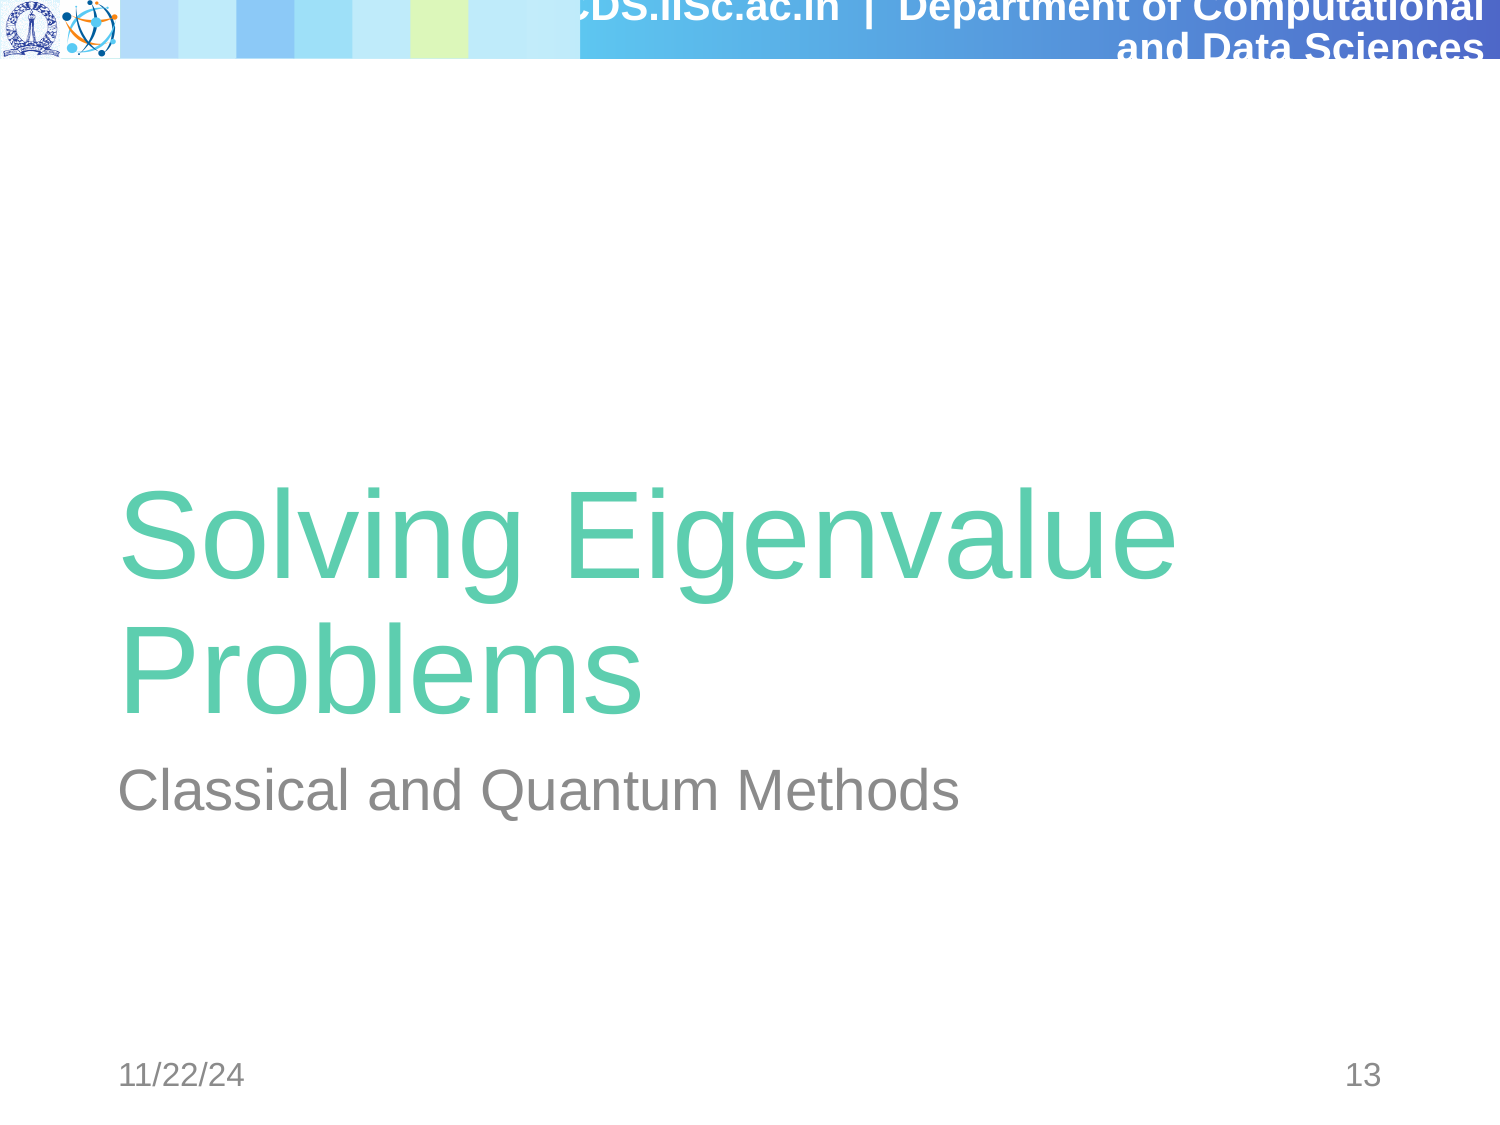

# Solving Eigenvalue Problems
Classical and Quantum Methods
11/22/24
13